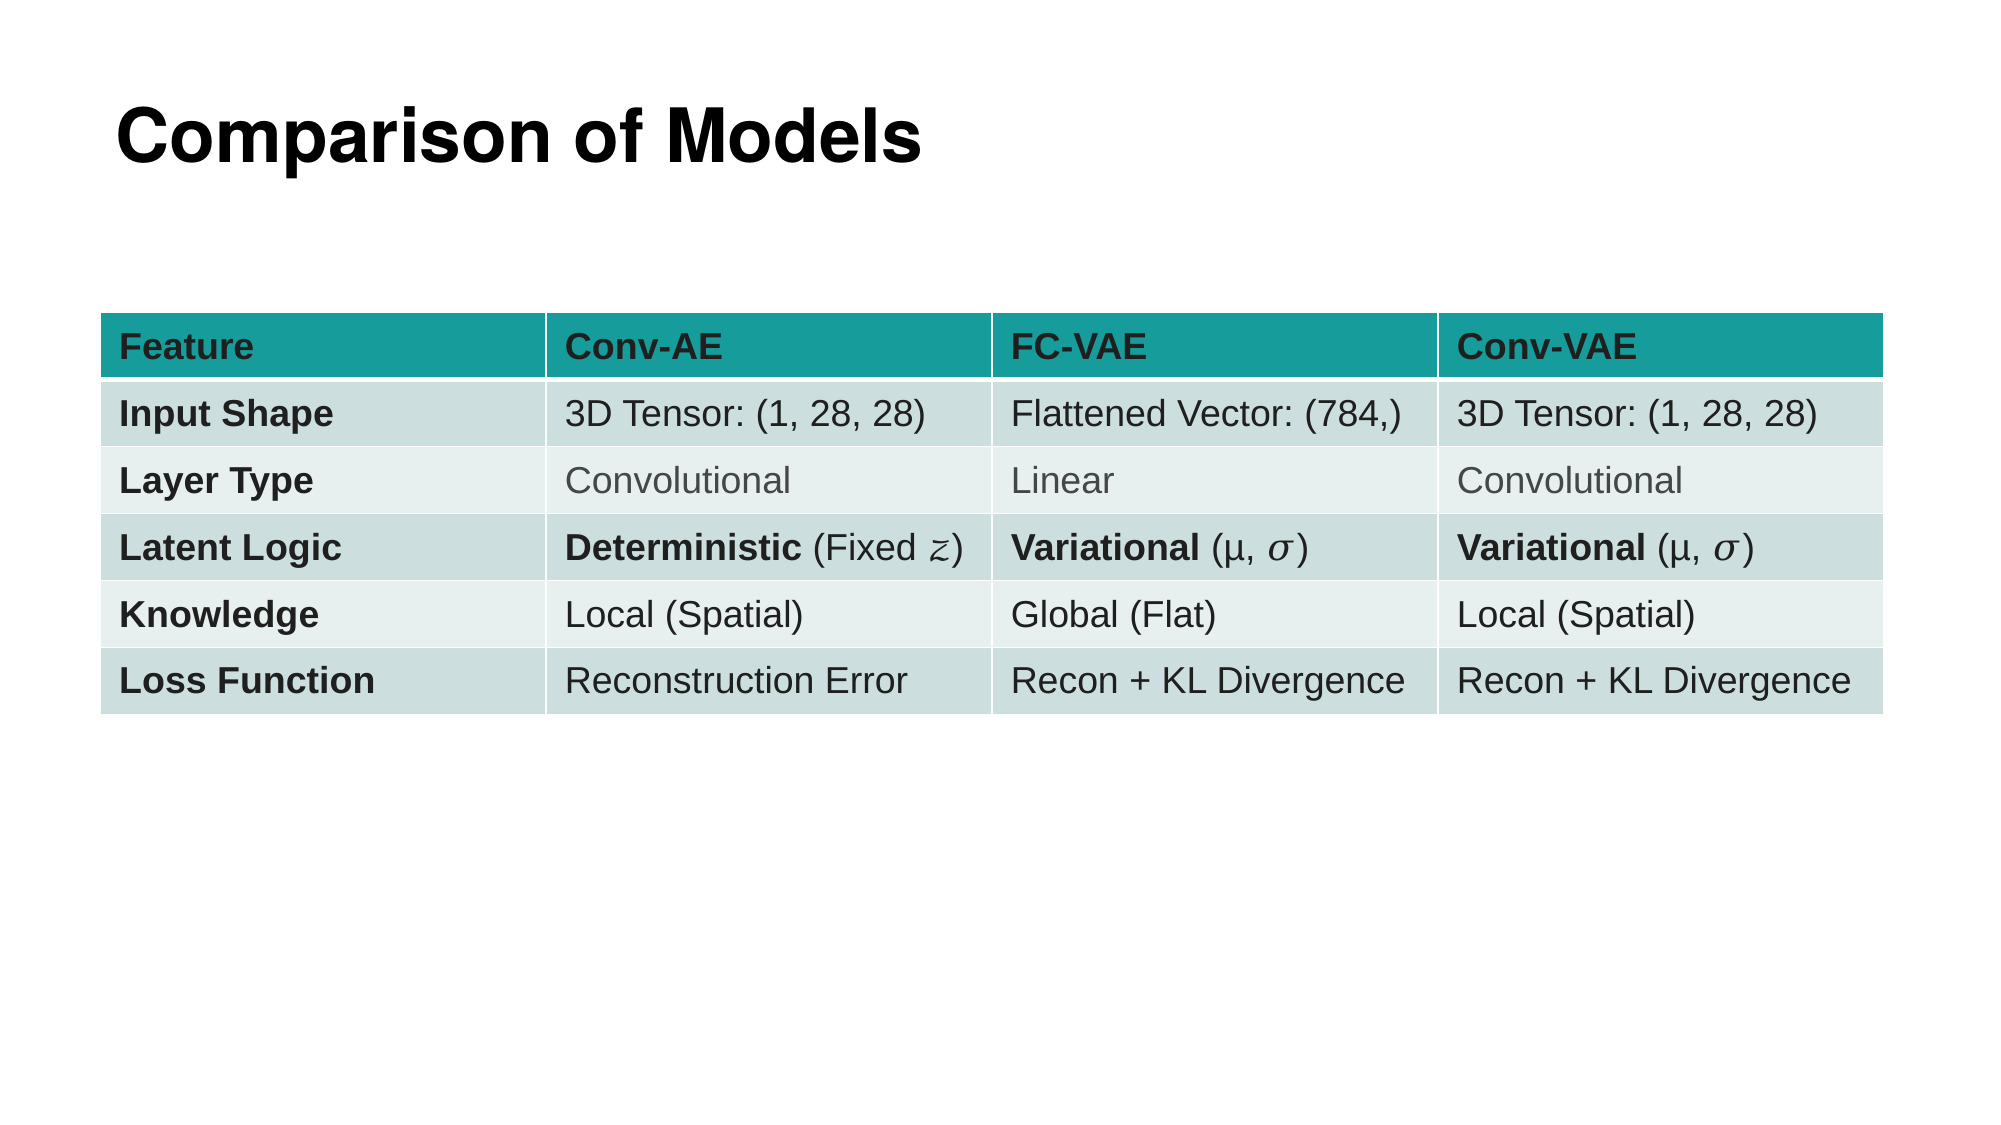

# Comparison of Models
| Feature | Conv-AE | FC-VAE | Conv-VAE |
| --- | --- | --- | --- |
| Input Shape | 3D Tensor: (1, 28, 28) | Flattened Vector: (784,) | 3D Tensor: (1, 28, 28) |
| Layer Type | Convolutional | Linear | Convolutional |
| Latent Logic | Deterministic (Fixed 𝓏) | Variational (µ, 𝜎) | Variational (µ, 𝜎) |
| Knowledge | Local (Spatial) | Global (Flat) | Local (Spatial) |
| Loss Function | Reconstruction Error | Recon + KL Divergence | Recon + KL Divergence |